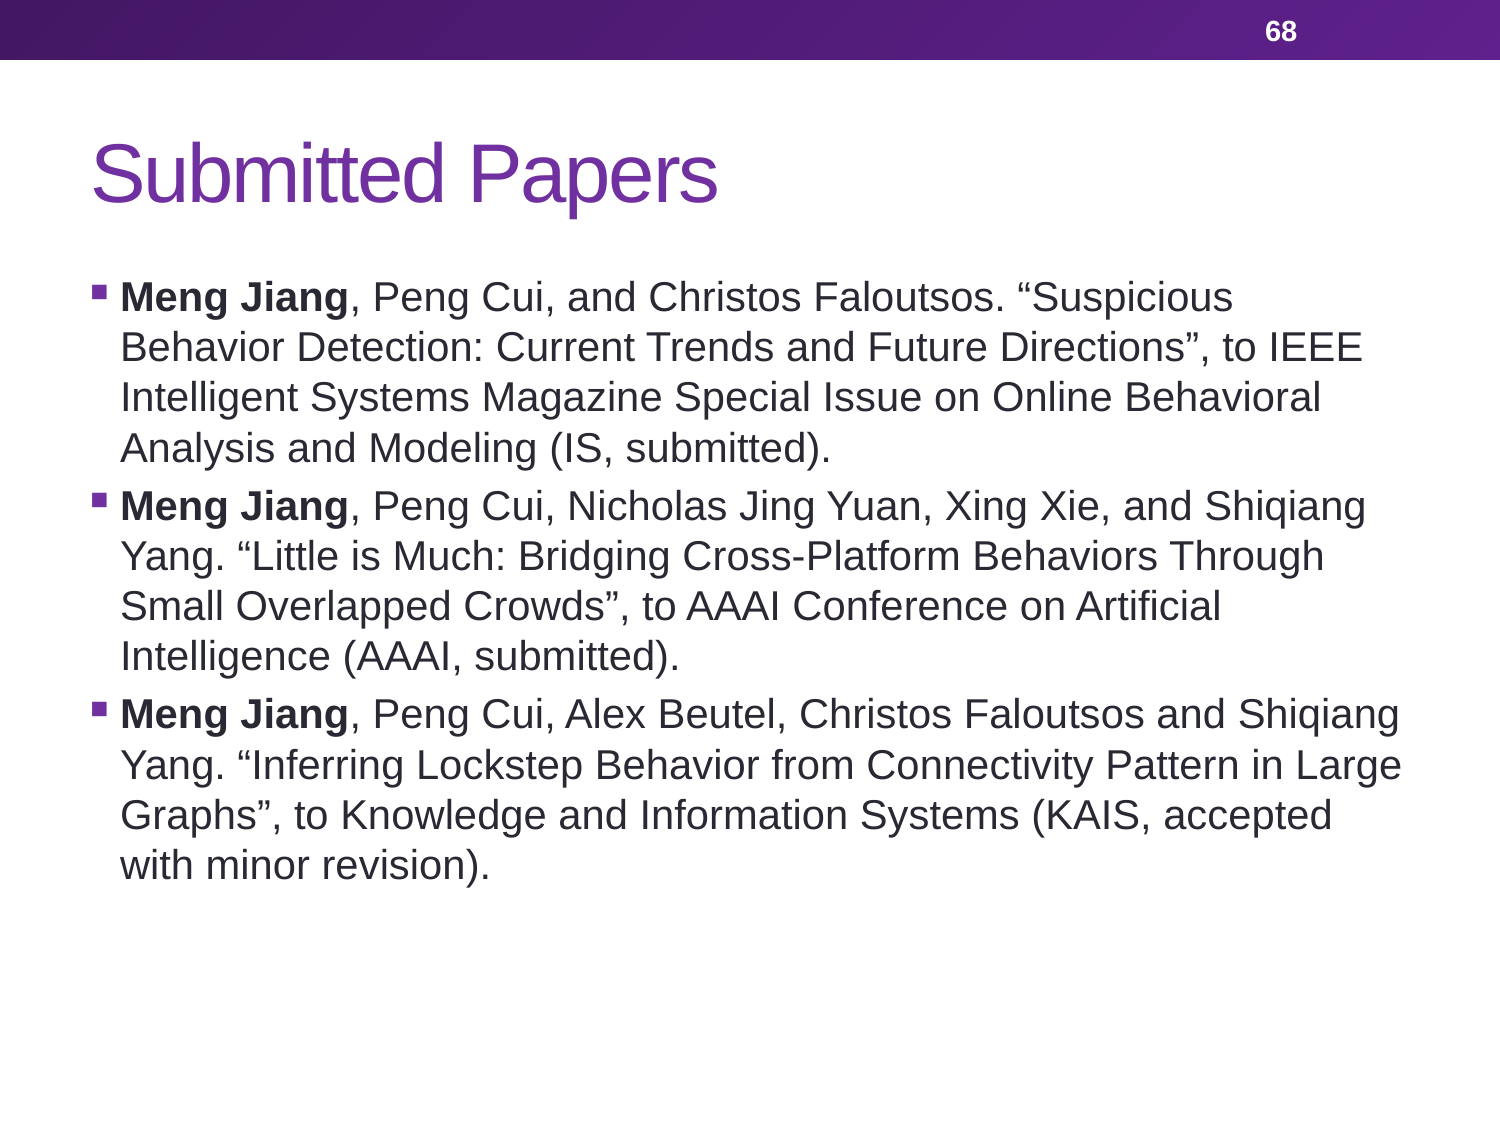

68
# Submitted Papers
Meng Jiang, Peng Cui, and Christos Faloutsos. “Suspicious Behavior Detection: Current Trends and Future Directions”, to IEEE Intelligent Systems Magazine Special Issue on Online Behavioral Analysis and Modeling (IS, submitted).
Meng Jiang, Peng Cui, Nicholas Jing Yuan, Xing Xie, and Shiqiang Yang. “Little is Much: Bridging Cross-Platform Behaviors Through Small Overlapped Crowds”, to AAAI Conference on Artificial Intelligence (AAAI, submitted).
Meng Jiang, Peng Cui, Alex Beutel, Christos Faloutsos and Shiqiang Yang. “Inferring Lockstep Behavior from Connectivity Pattern in Large Graphs”, to Knowledge and Information Systems (KAIS, accepted with minor revision).